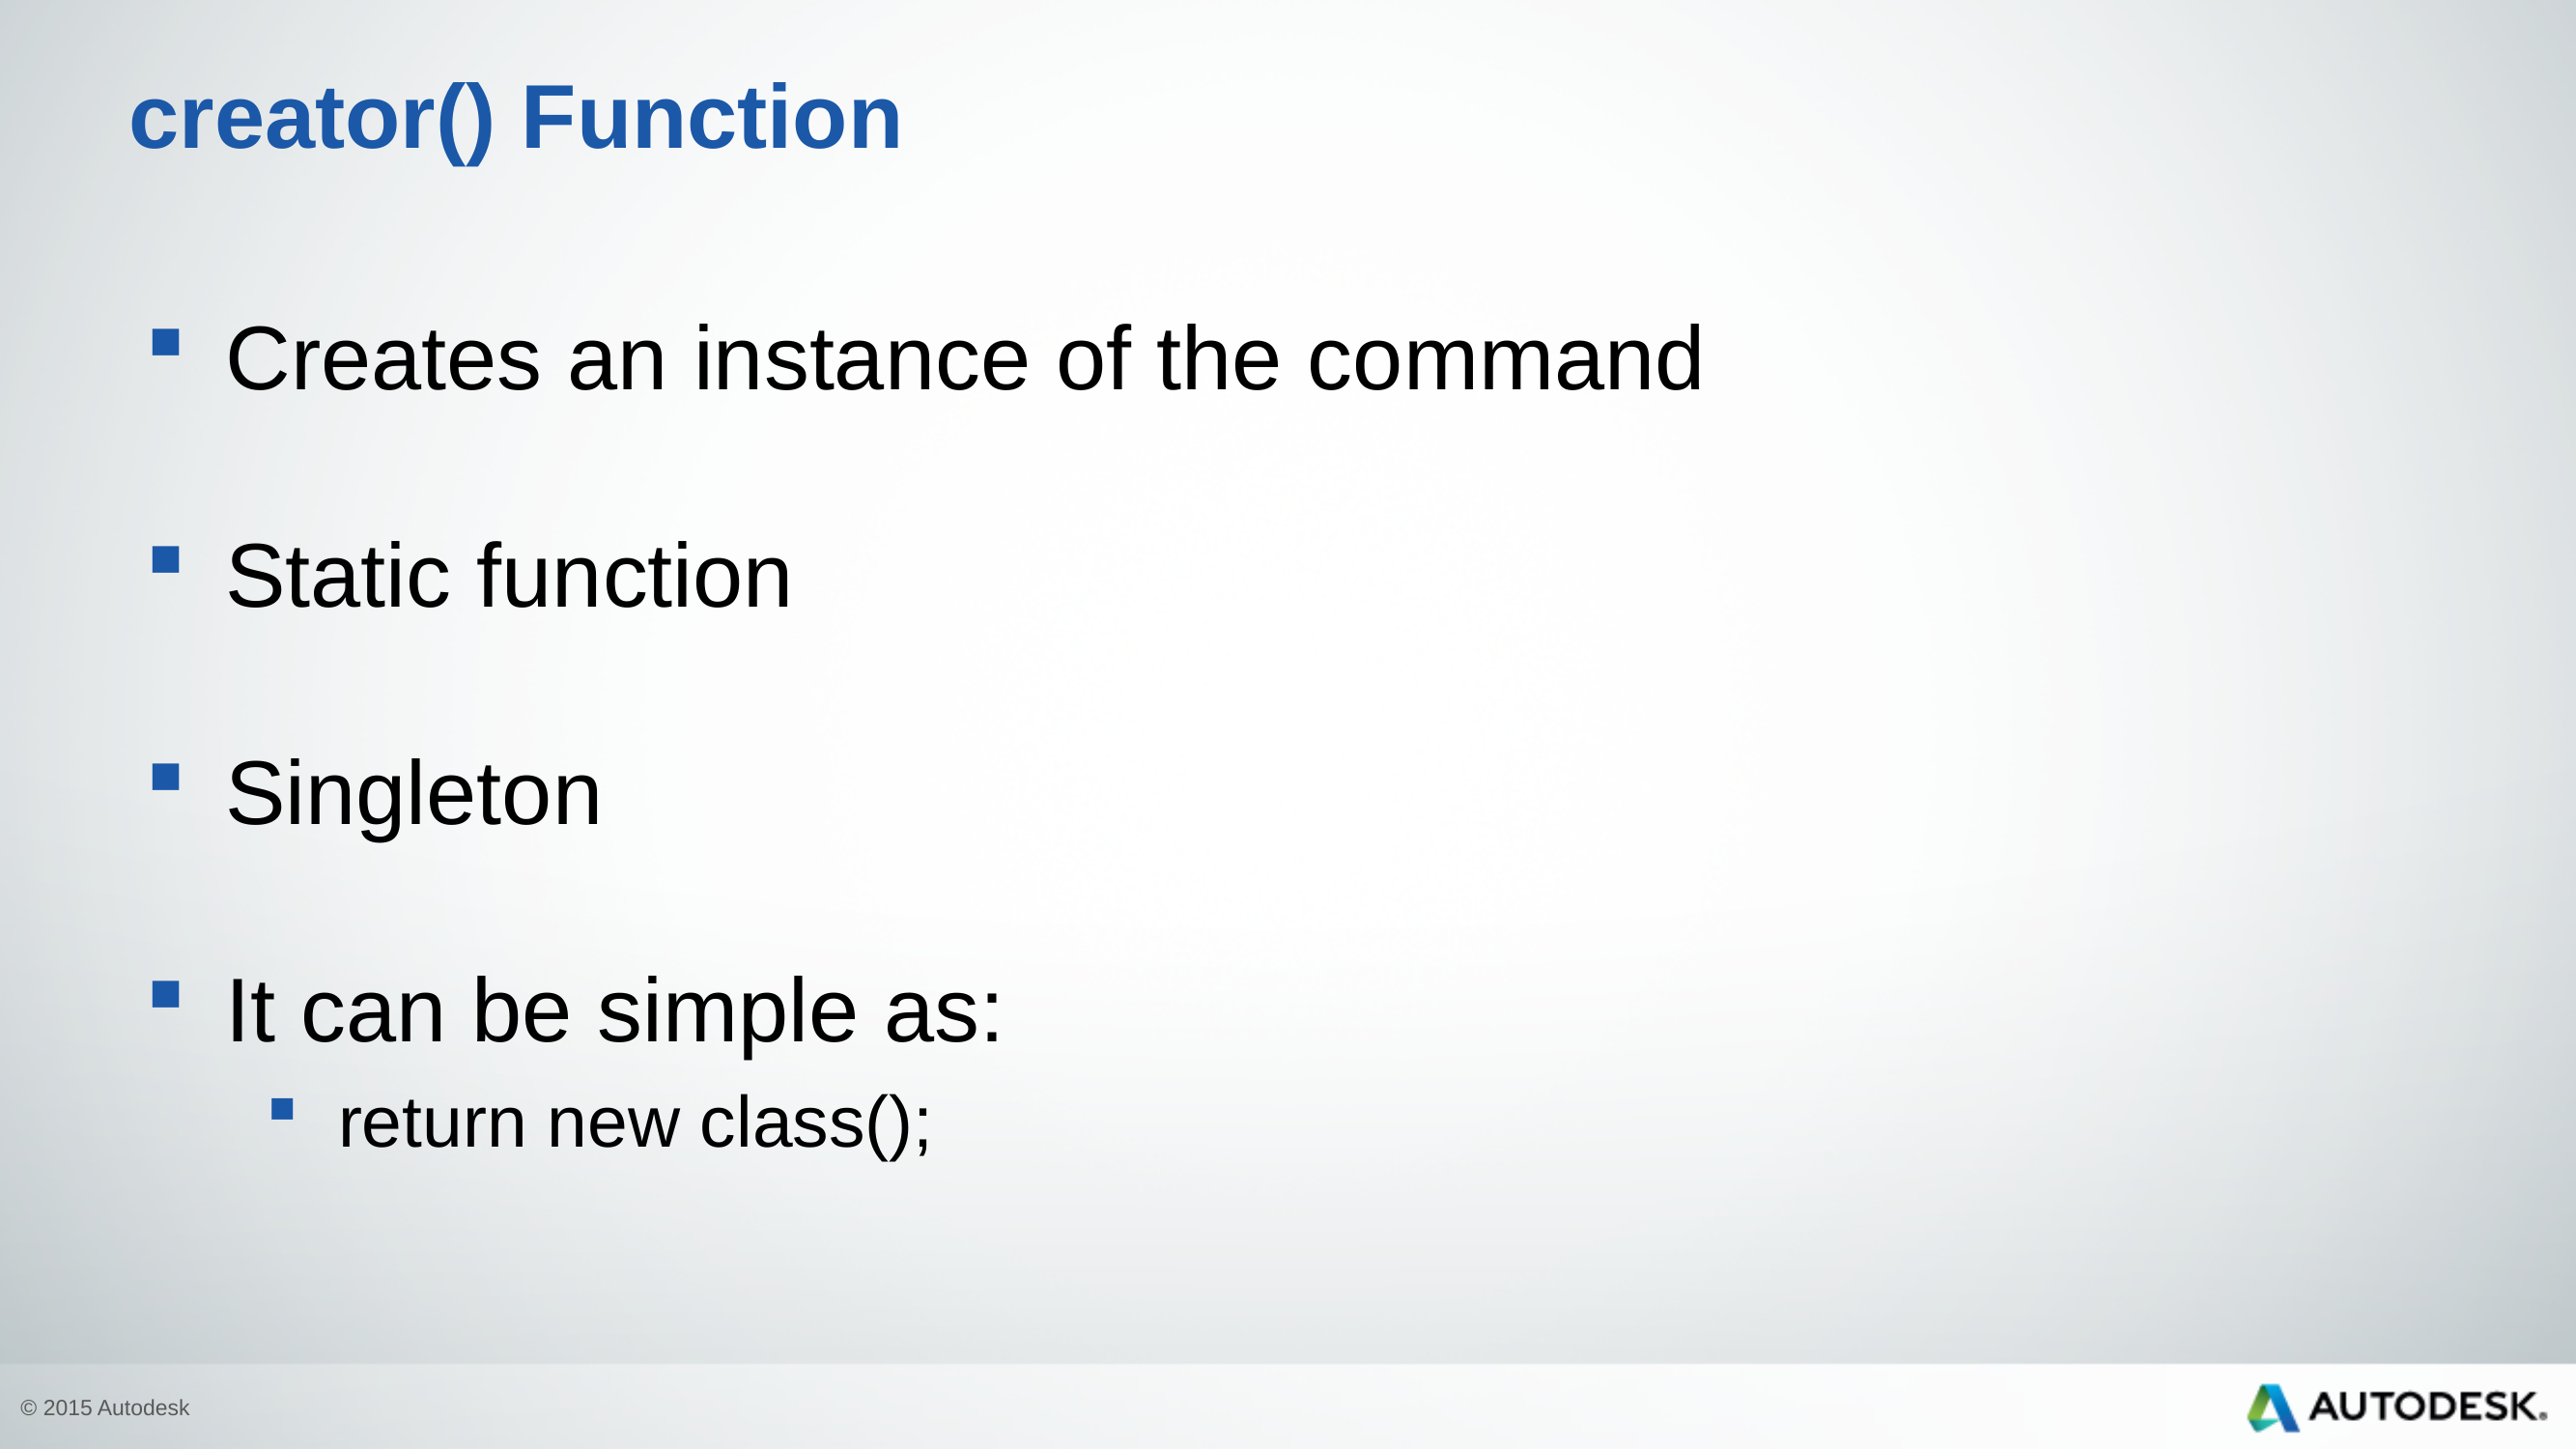

# creator() Function
Creates an instance of the command

Static function

Singleton

It can be simple as:
return new class();